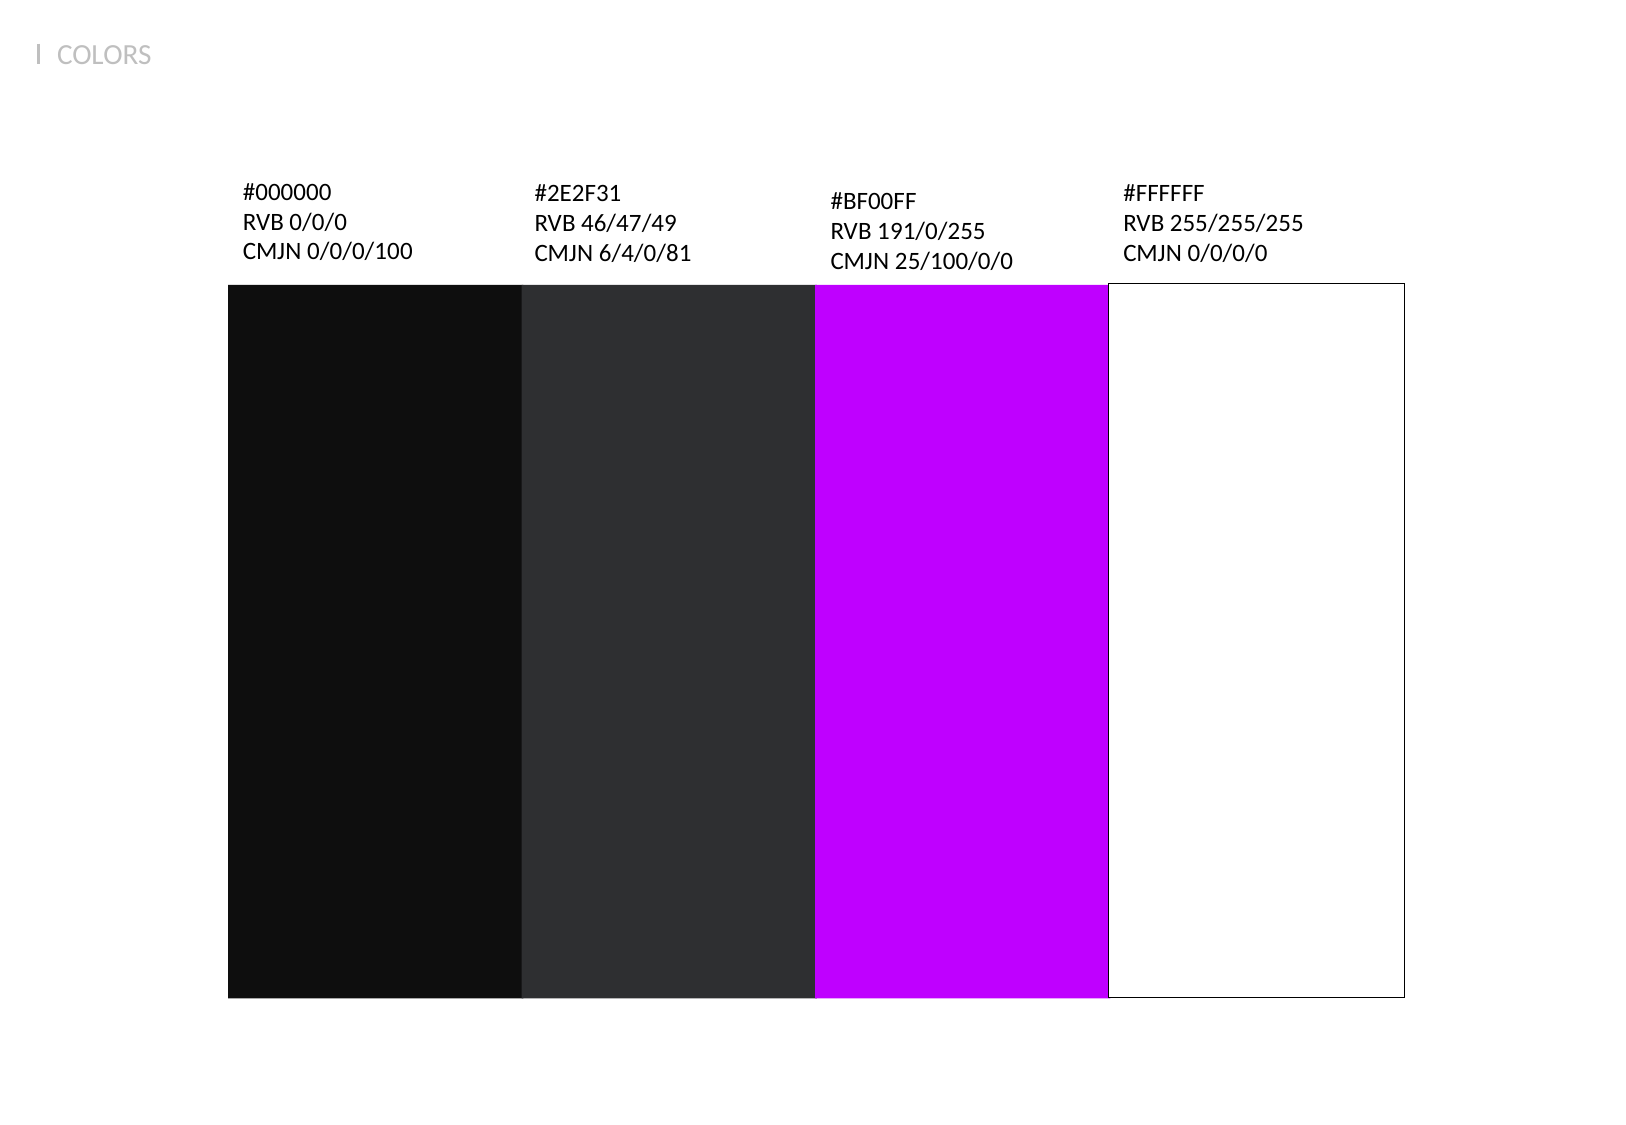

COLORS
#000000
RVB 0/0/0
CMJN 0/0/0/100

#2E2F31
RVB 46/47/49
CMJN 6/4/0/81

#FFFFFF
RVB 255/255/255
CMJN 0/0/0/0

#BF00FF
RVB 191/0/255
CMJN 25/100/0/0